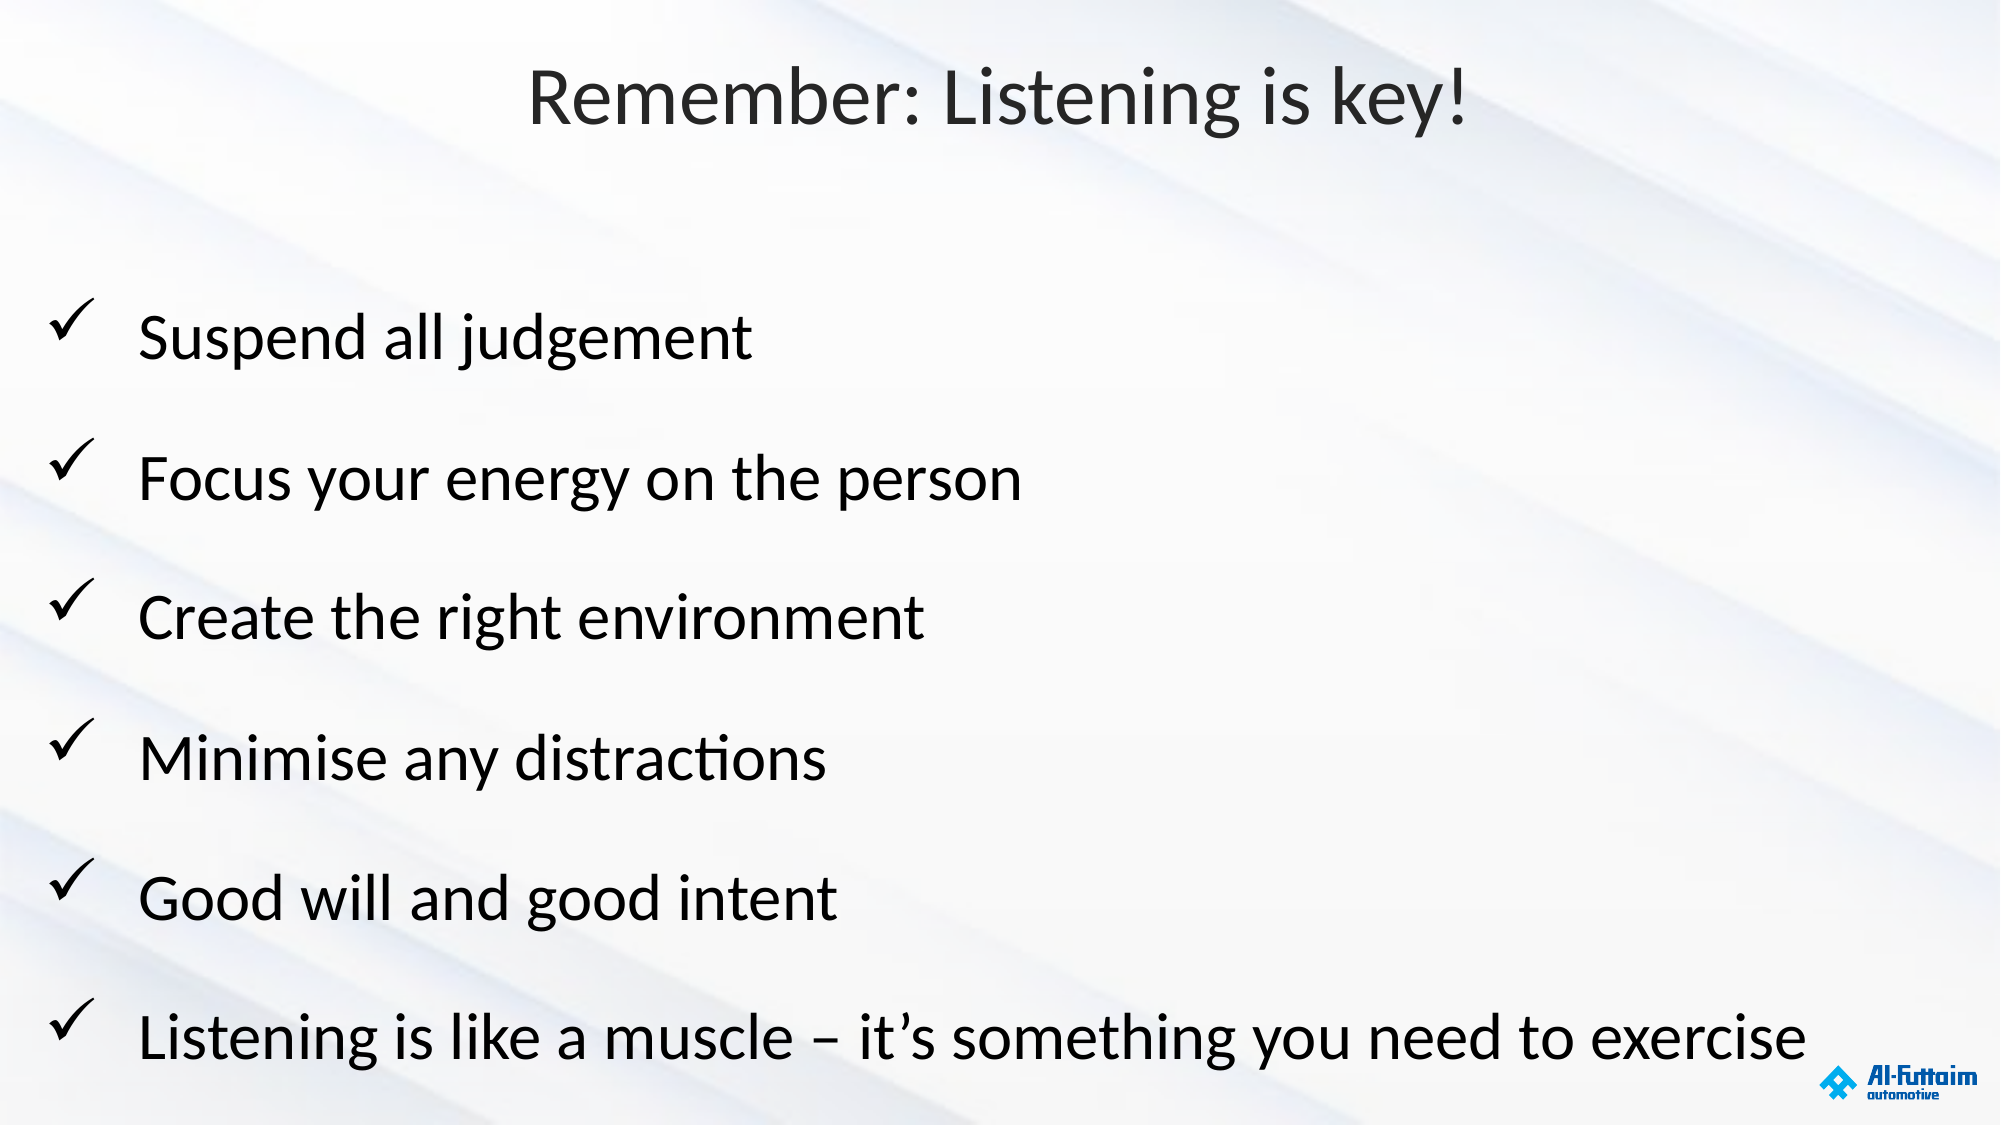

# Remember: Listening is key!
Suspend all judgement
Focus your energy on the person
Create the right environment
Minimise any distractions
Good will and good intent
Listening is like a muscle – it’s something you need to exercise